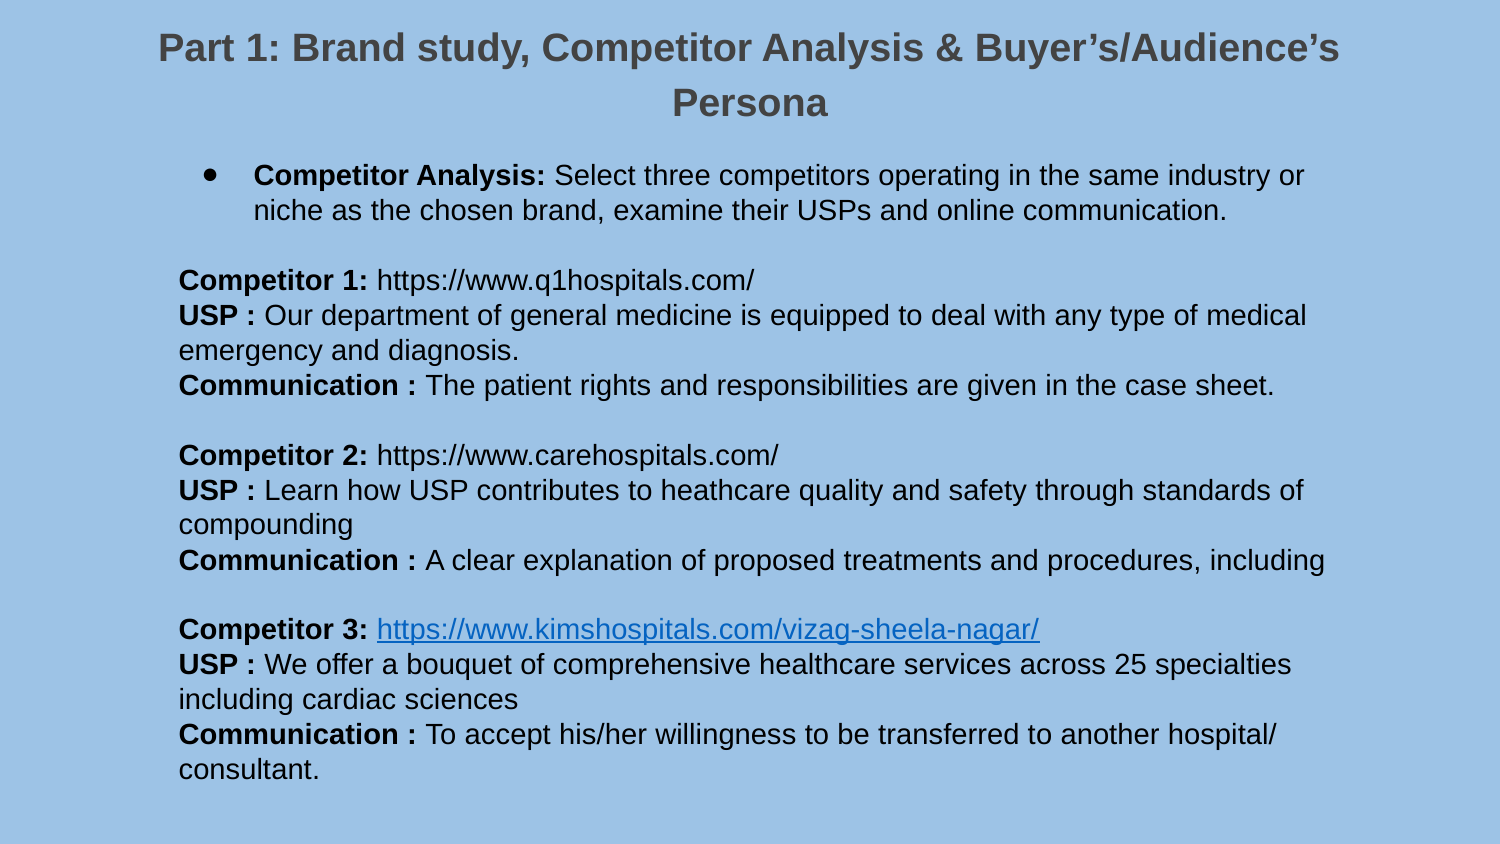

Part 1: Brand study, Competitor Analysis & Buyer’s/Audience’s Persona

Competitor Analysis: Select three competitors operating in the same industry or niche as the chosen brand, examine their USPs and online communication.

Competitor 1: https://www.q1hospitals.com/
USP : Our department of general medicine is equipped to deal with any type of medical emergency and diagnosis.
Communication : The patient rights and responsibilities are given in the case sheet.

Competitor 2: https://www.carehospitals.com/
USP : Learn how USP contributes to heathcare quality and safety through standards of compounding
Communication : A clear explanation of proposed treatments and procedures, including

Competitor 3: https://www.kimshospitals.com/vizag-sheela-nagar/
USP : We offer a bouquet of comprehensive healthcare services across 25 specialties including cardiac sciences
Communication : To accept his/her willingness to be transferred to another hospital/ consultant.